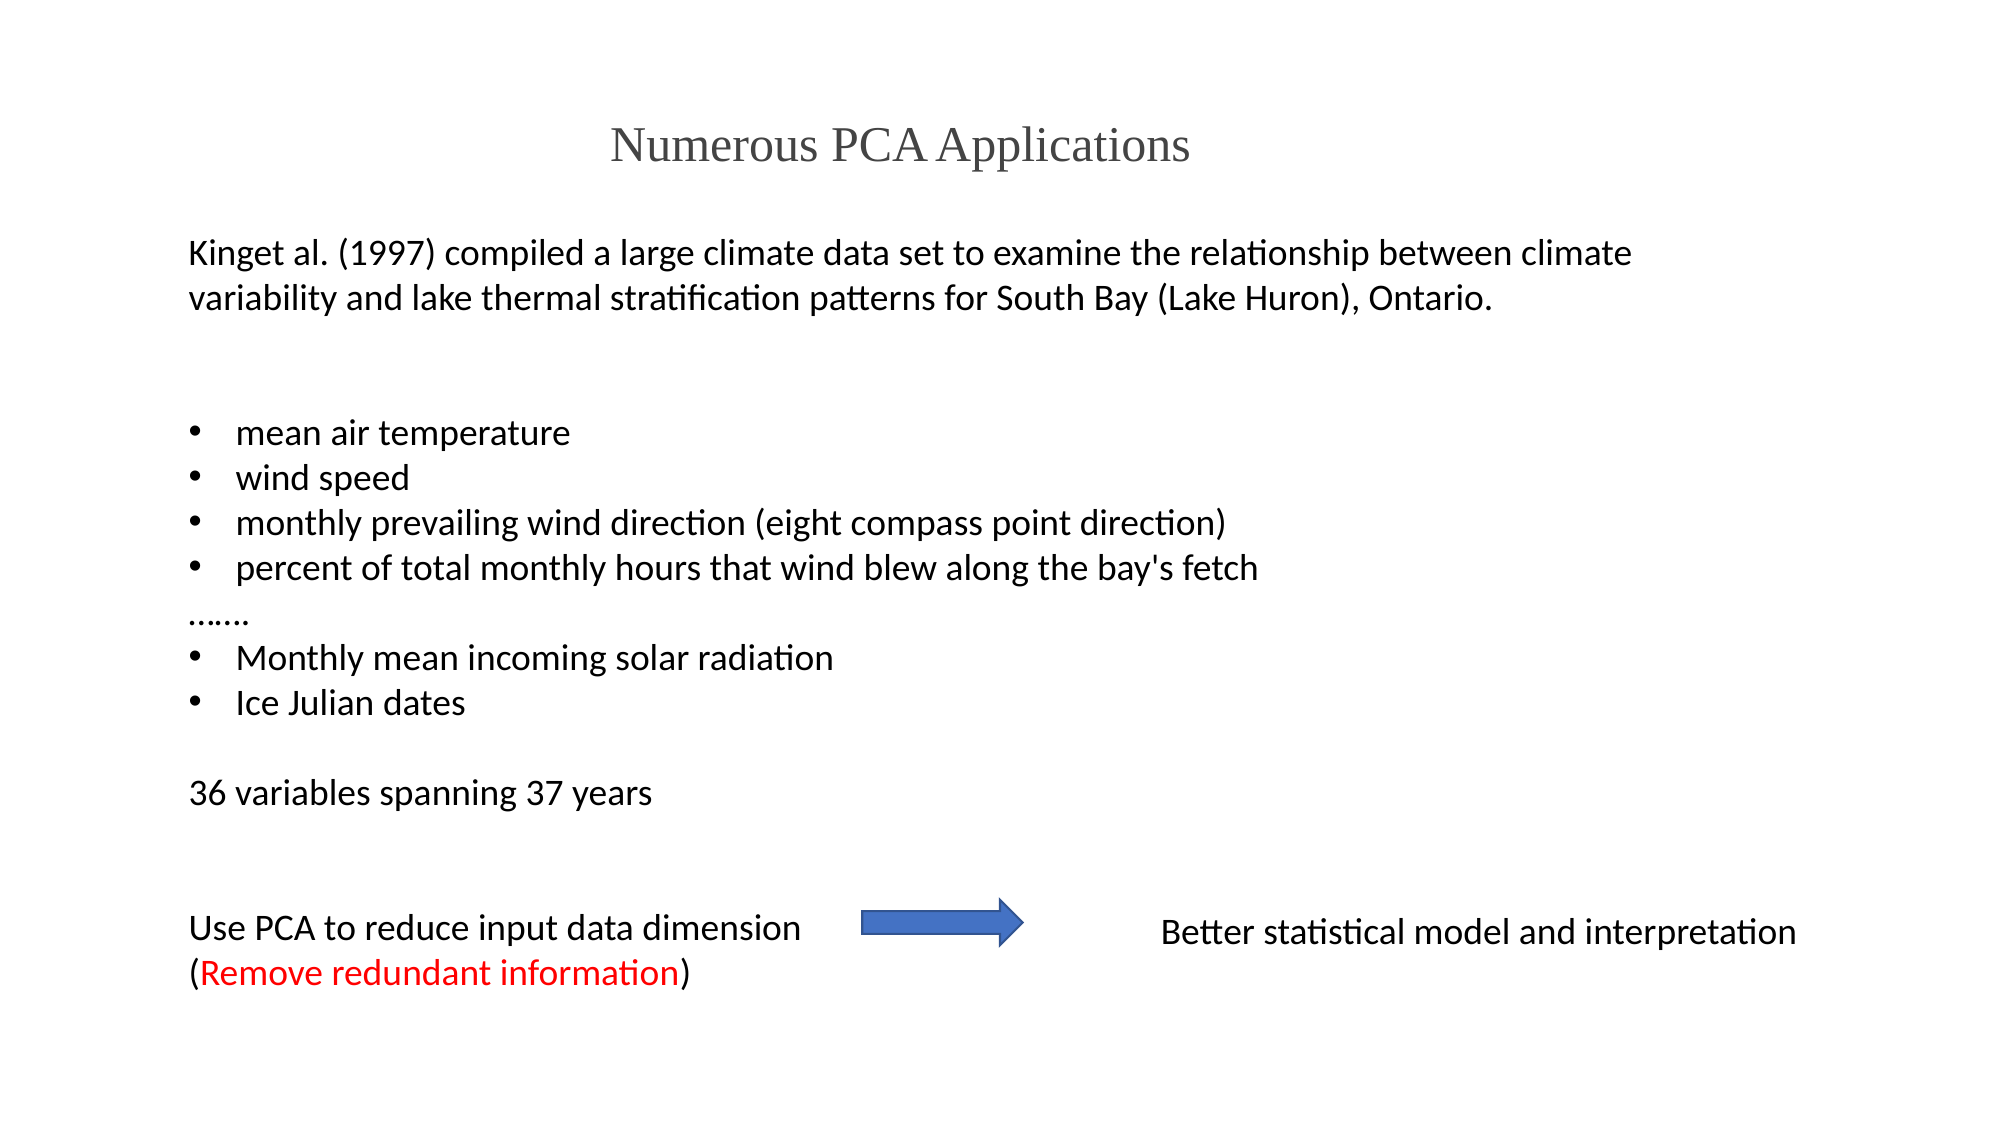

Numerous PCA Applications
Kinget al. (1997) compiled a large climate data set to examine the relationship between climate variability and lake thermal stratification patterns for South Bay (Lake Huron), Ontario.

mean air temperature
wind speed
monthly prevailing wind direction (eight compass point direction)
percent of total monthly hours that wind blew along the bay's fetch
…….
Monthly mean incoming solar radiation
Ice Julian dates

36 variables spanning 37 years

Use PCA to reduce input data dimension
(Remove redundant information)

Better statistical model and interpretation